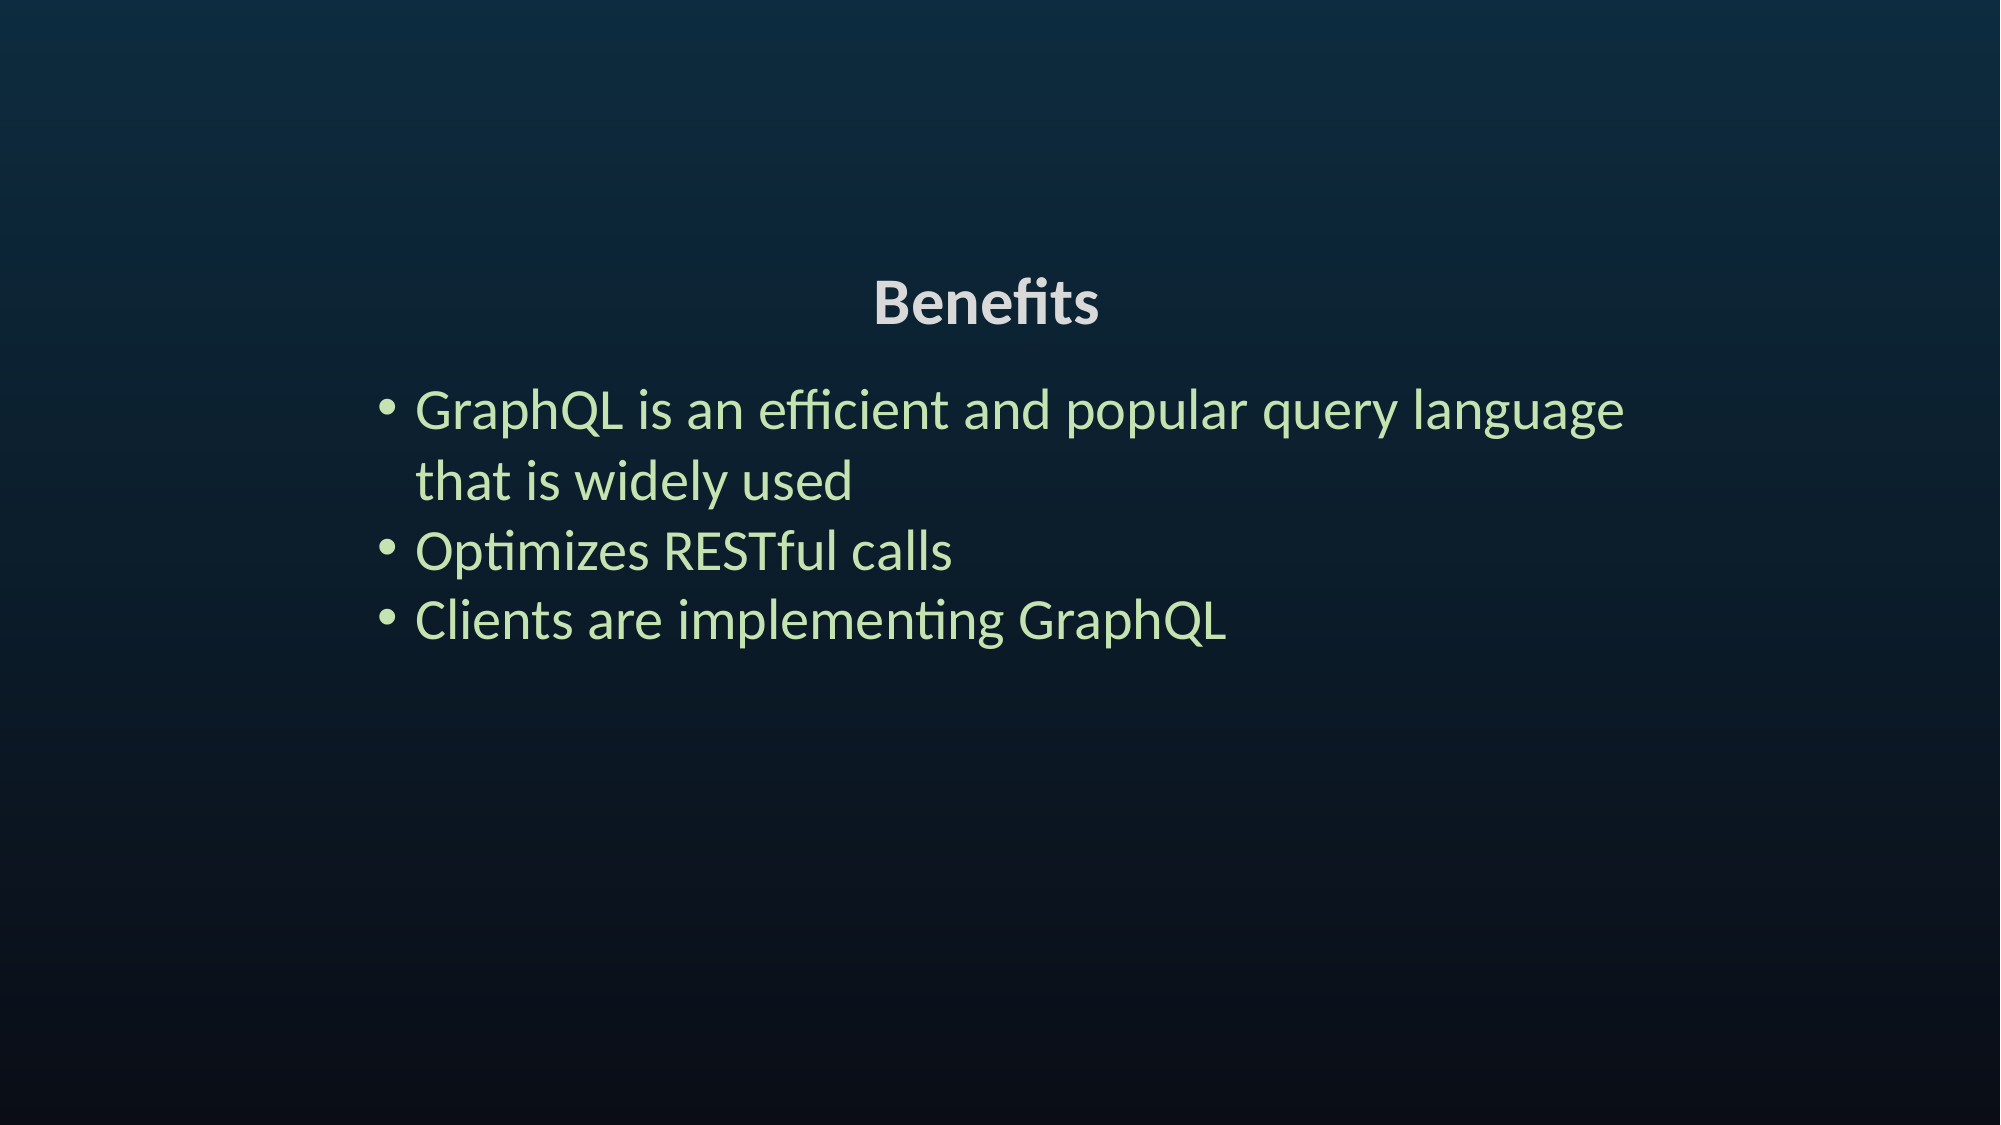

Benefits
GraphQL is an efficient and popular query language that is widely used
Optimizes RESTful calls
Clients are implementing GraphQL